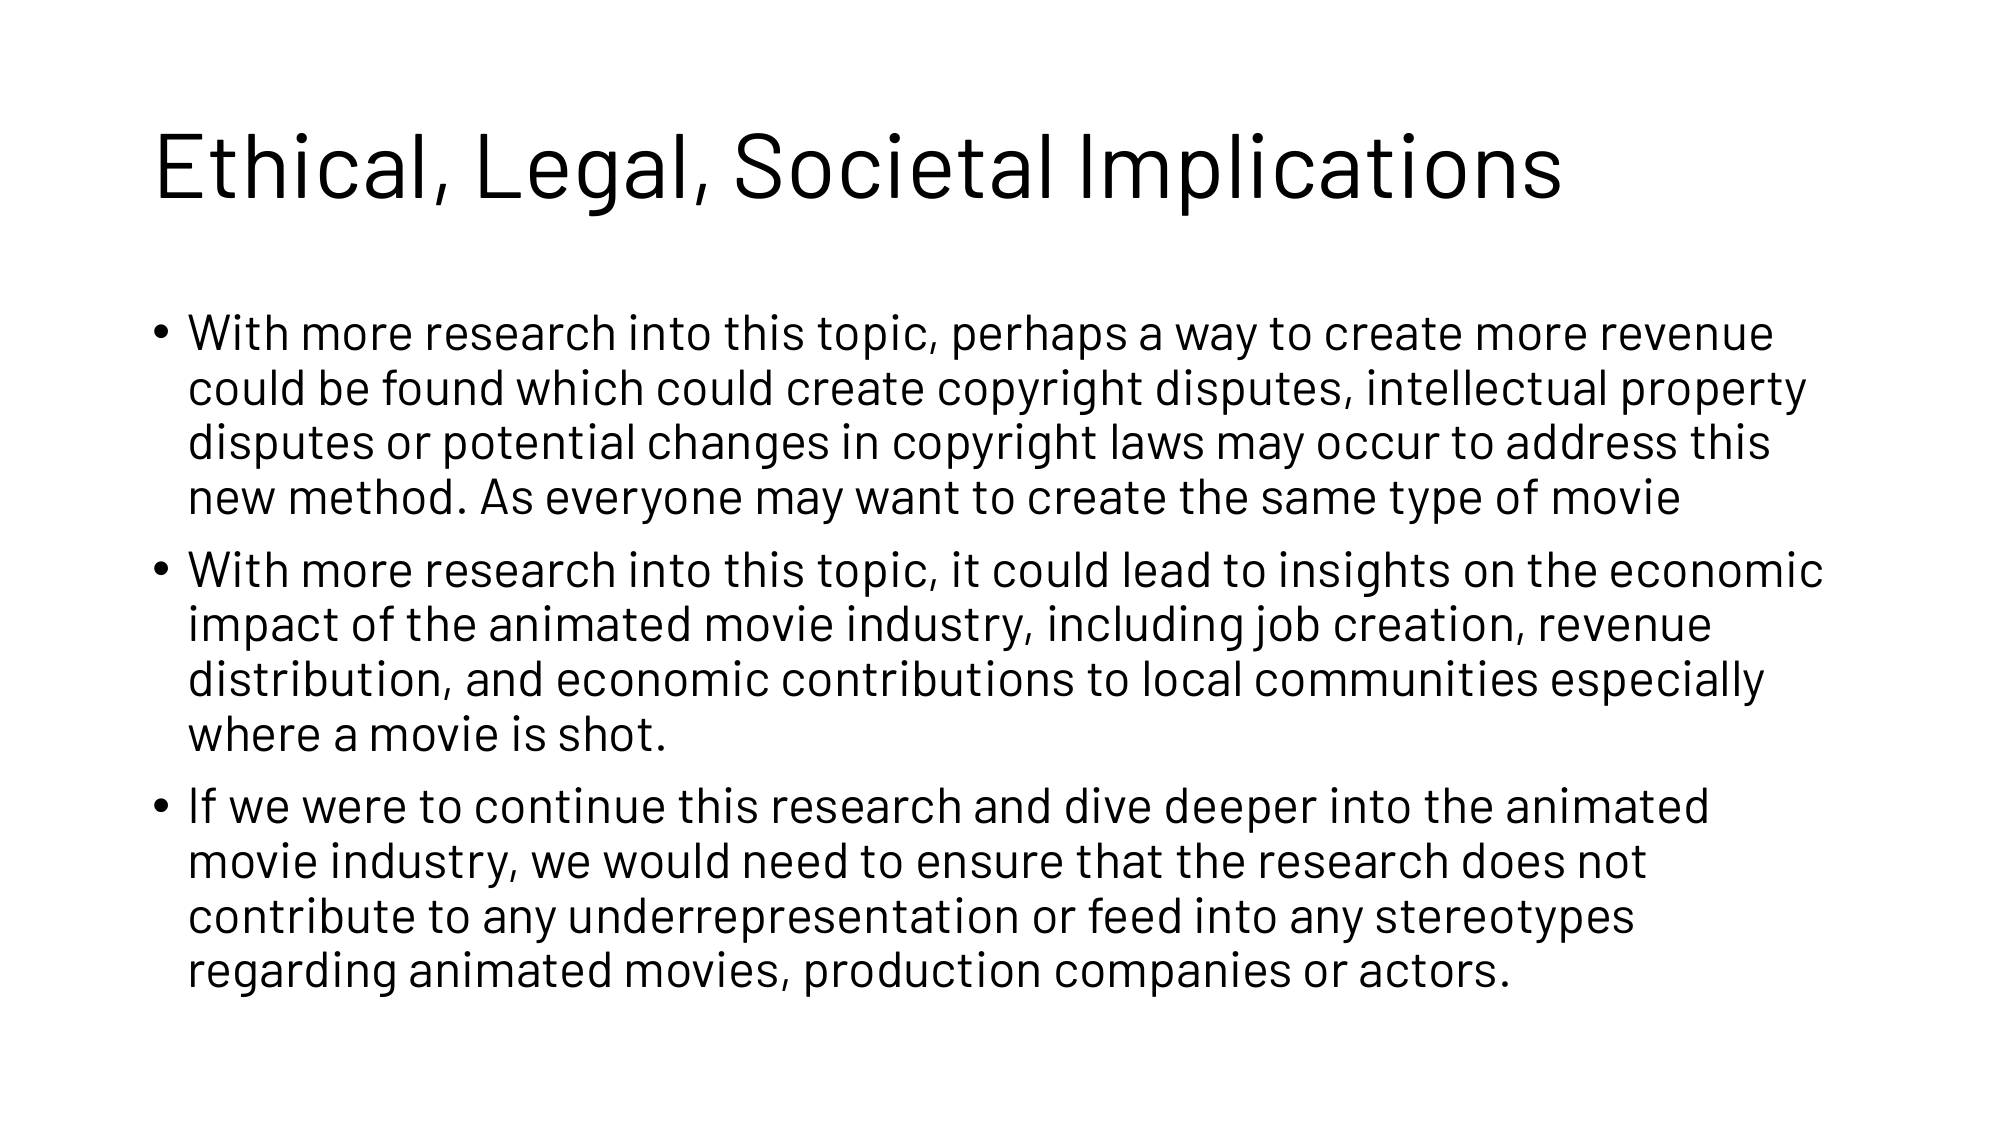

# Ethical, Legal, Societal Implications
With more research into this topic, perhaps a way to create more revenue could be found which could create copyright disputes, intellectual property disputes or potential changes in copyright laws may occur to address this new method. As everyone may want to create the same type of movie
With more research into this topic, it could lead to insights on the economic impact of the animated movie industry, including job creation, revenue distribution, and economic contributions to local communities especially where a movie is shot.
If we were to continue this research and dive deeper into the animated movie industry, we would need to ensure that the research does not contribute to any underrepresentation or feed into any stereotypes regarding animated movies, production companies or actors.